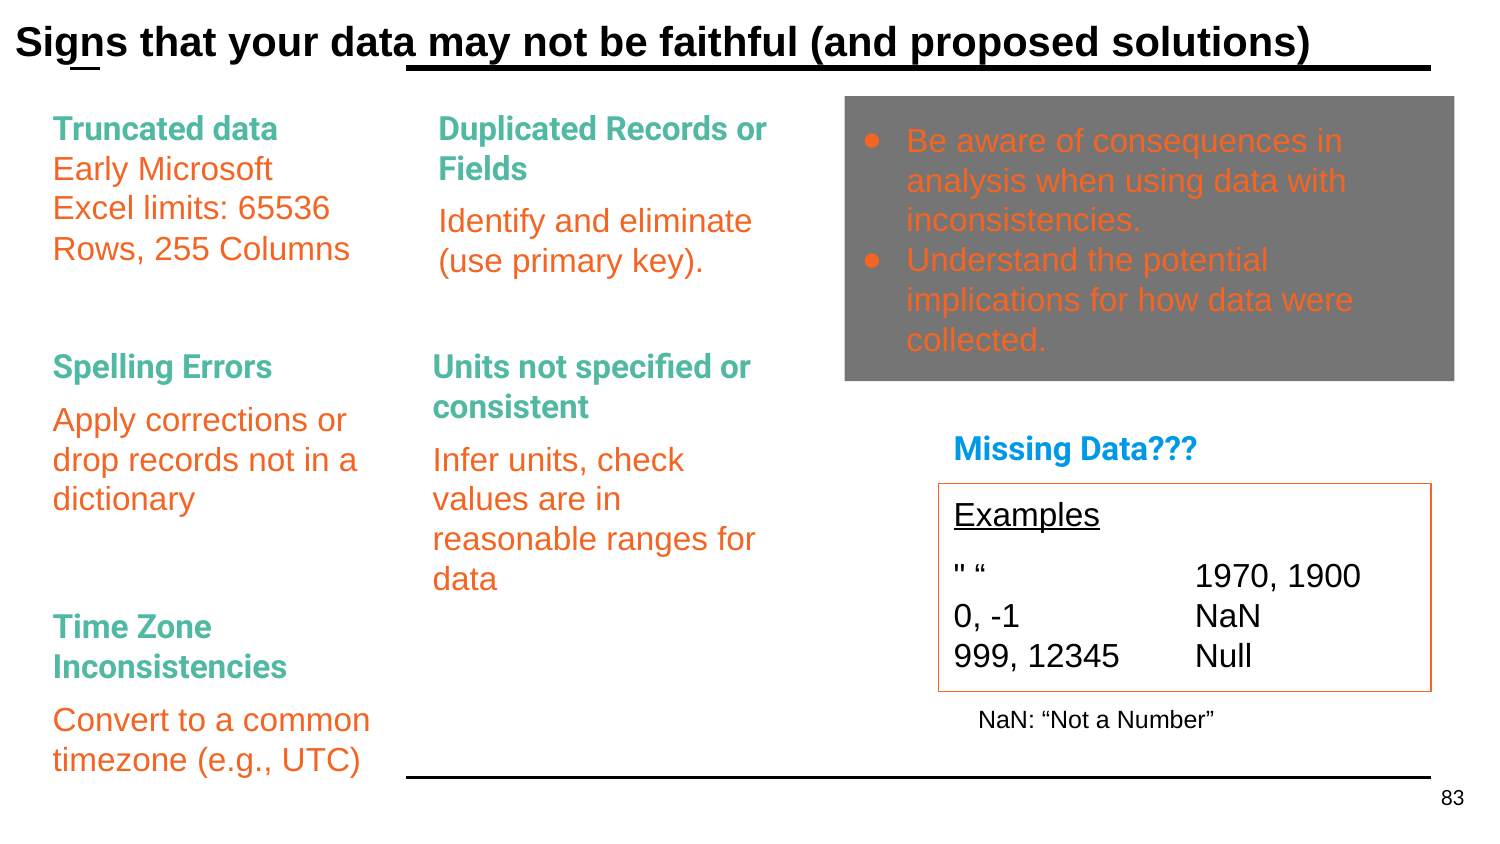

# Signs that your data may not be faithful (and proposed solutions)
Truncated data
Early Microsoft Excel limits: 65536 Rows, 255 Columns
Duplicated Records or Fields
Identify and eliminate (use primary key).
Be aware of consequences in analysis when using data with inconsistencies.
Understand the potential implications for how data were collected.
Spelling Errors
Apply corrections or drop records not in a dictionary
Units not specified or consistent
Infer units, check values are in reasonable ranges for data
Time Zone Inconsistencies
Convert to a common timezone (e.g., UTC)
Missing Data???
Examples
" “
0, -1
999, 12345

1970, 1900
NaN
Null
NaN: “Not a Number”
83